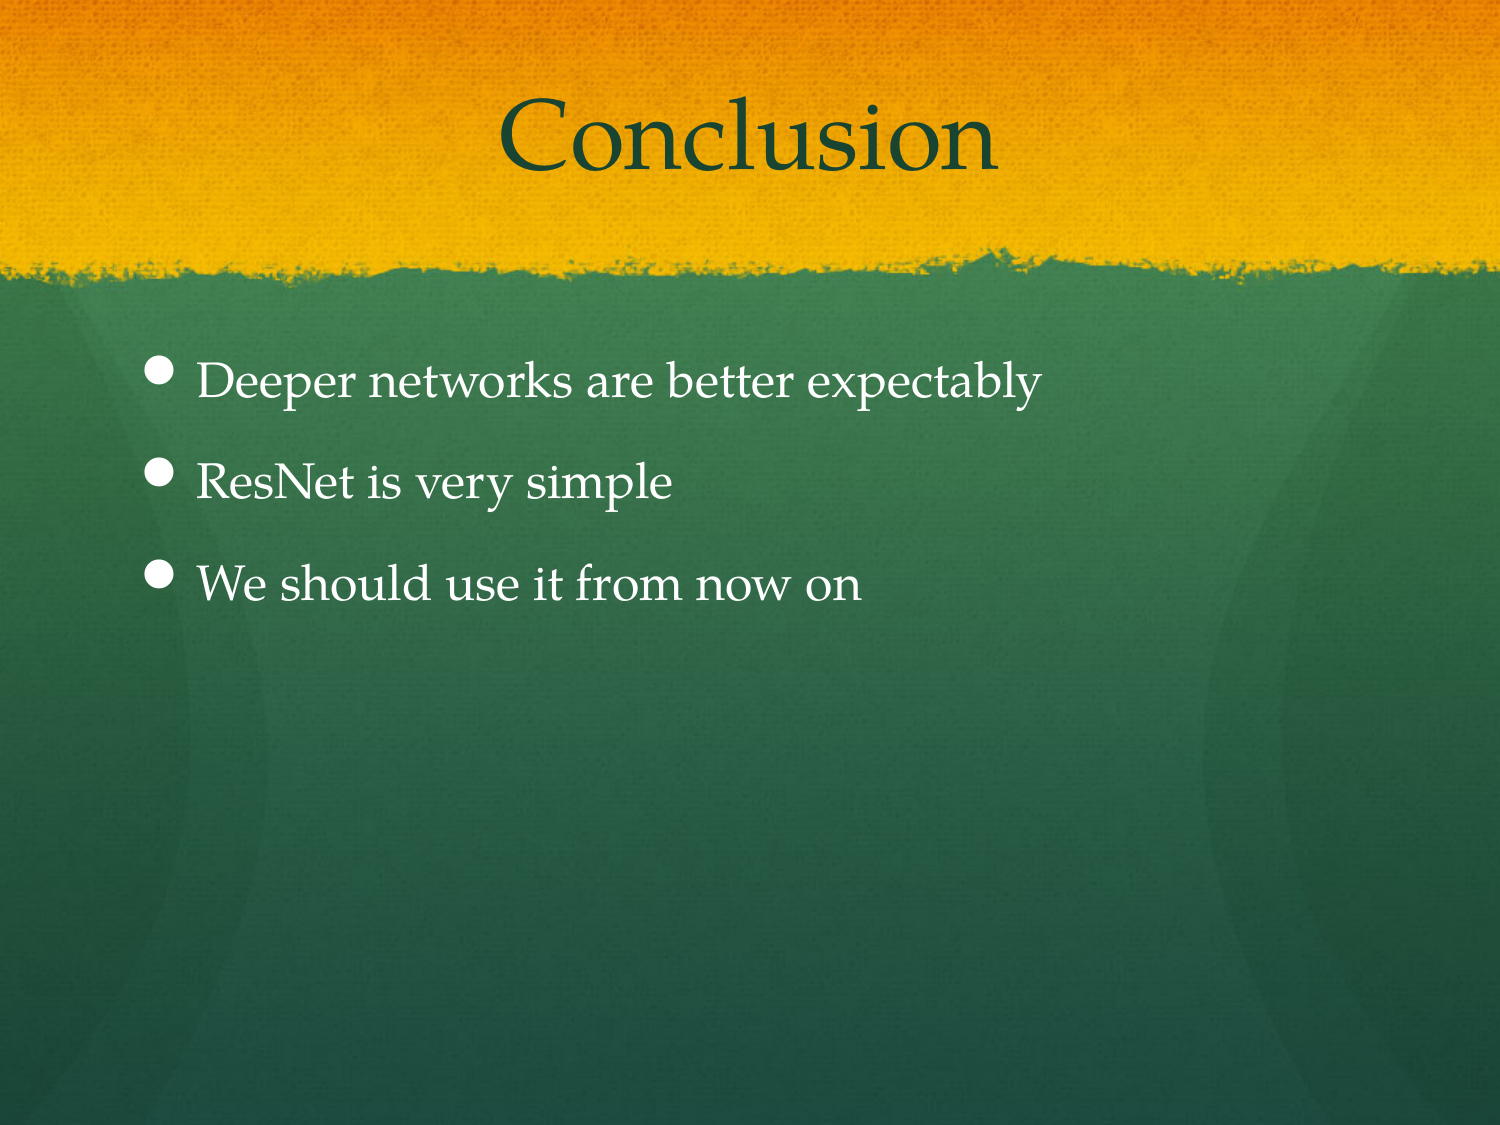

# Conclusion
Deeper networks are better expectably
ResNet is very simple
We should use it from now on